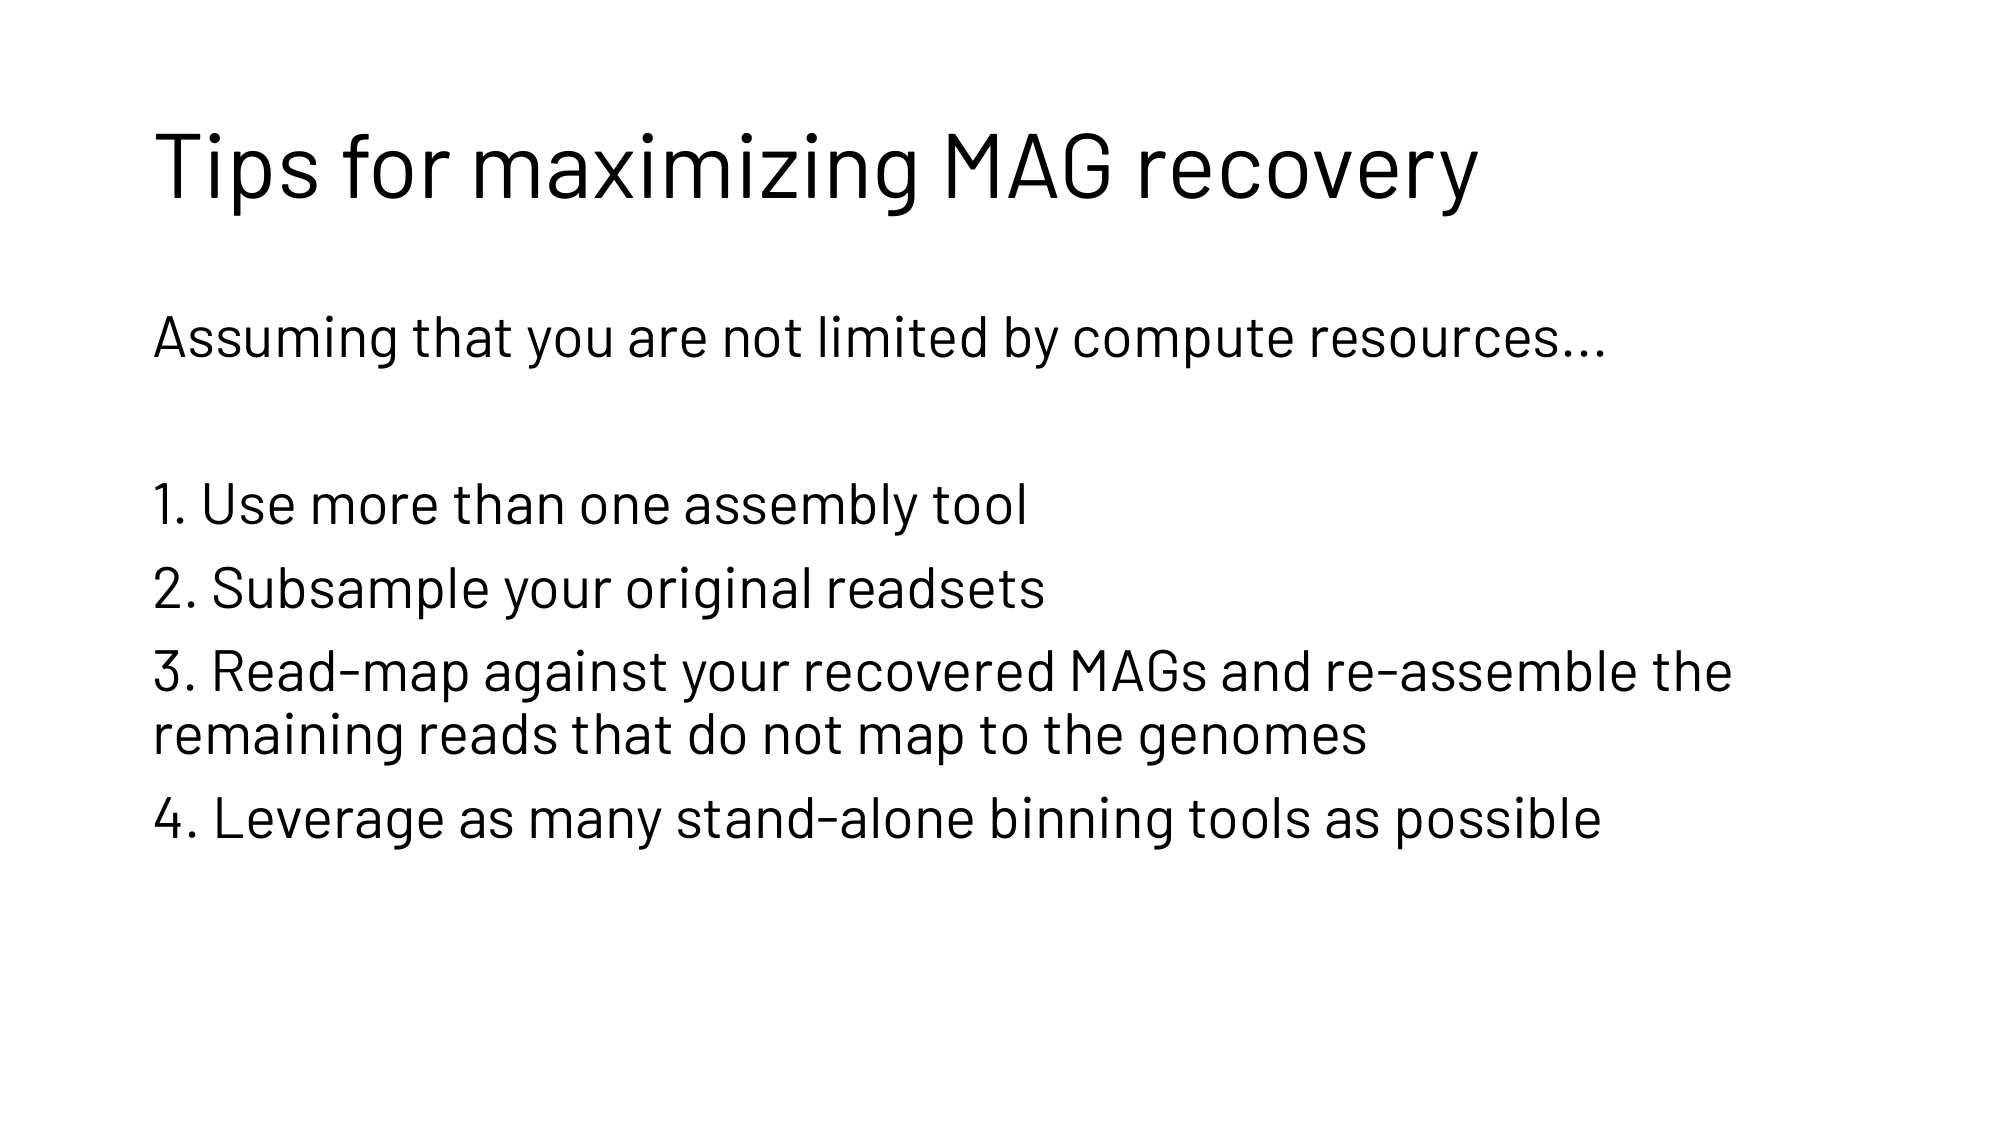

# Tips for maximizing MAG recovery
Assuming that you are not limited by compute resources...

1. Use more than one assembly tool
2. Subsample your original readsets
3. Read-map against your recovered MAGs and re-assemble the remaining reads that do not map to the genomes
4. Leverage as many stand-alone binning tools as possible